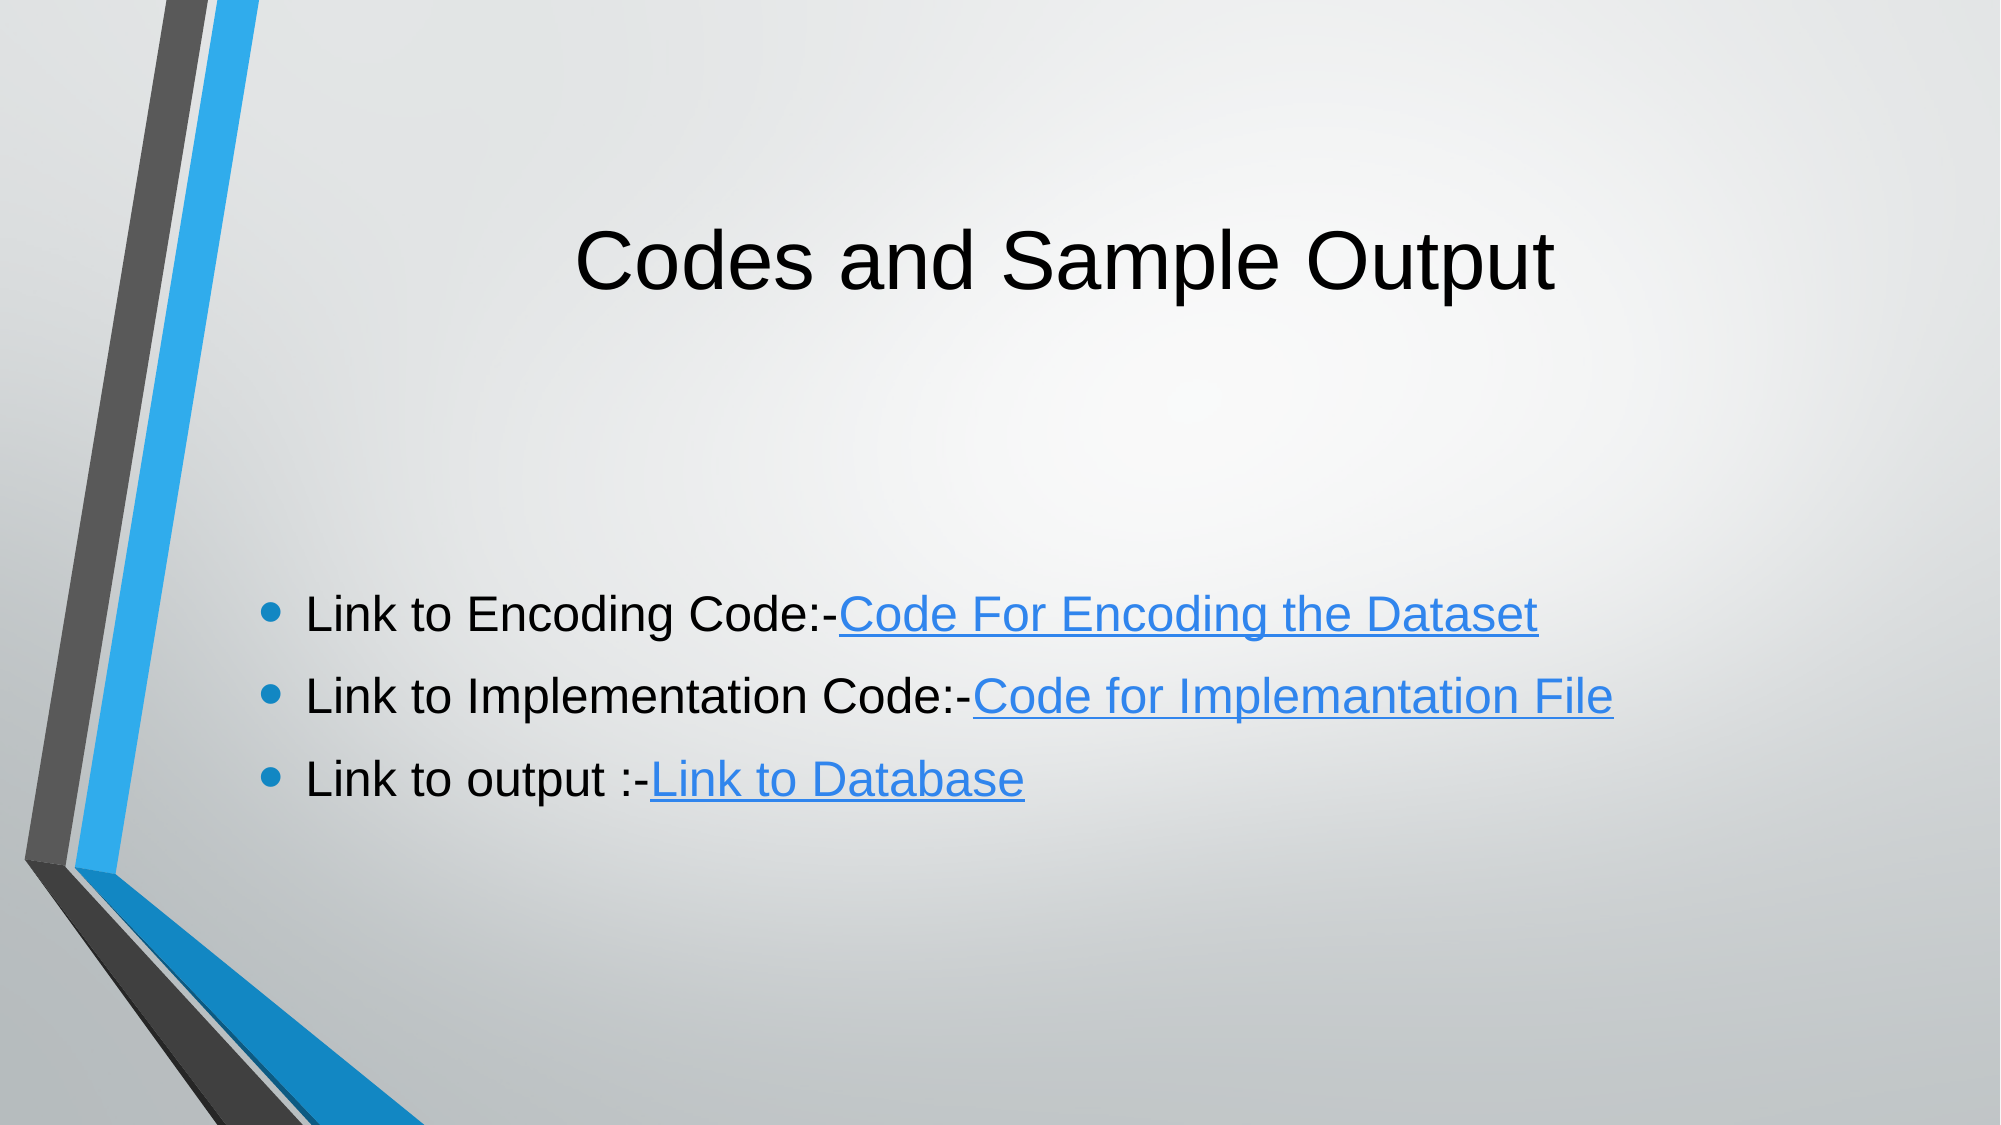

# Codes and Sample Output
Link to Encoding Code:-Code For Encoding the Dataset
Link to Implementation Code:-Code for Implemantation File
Link to output :-Link to Database